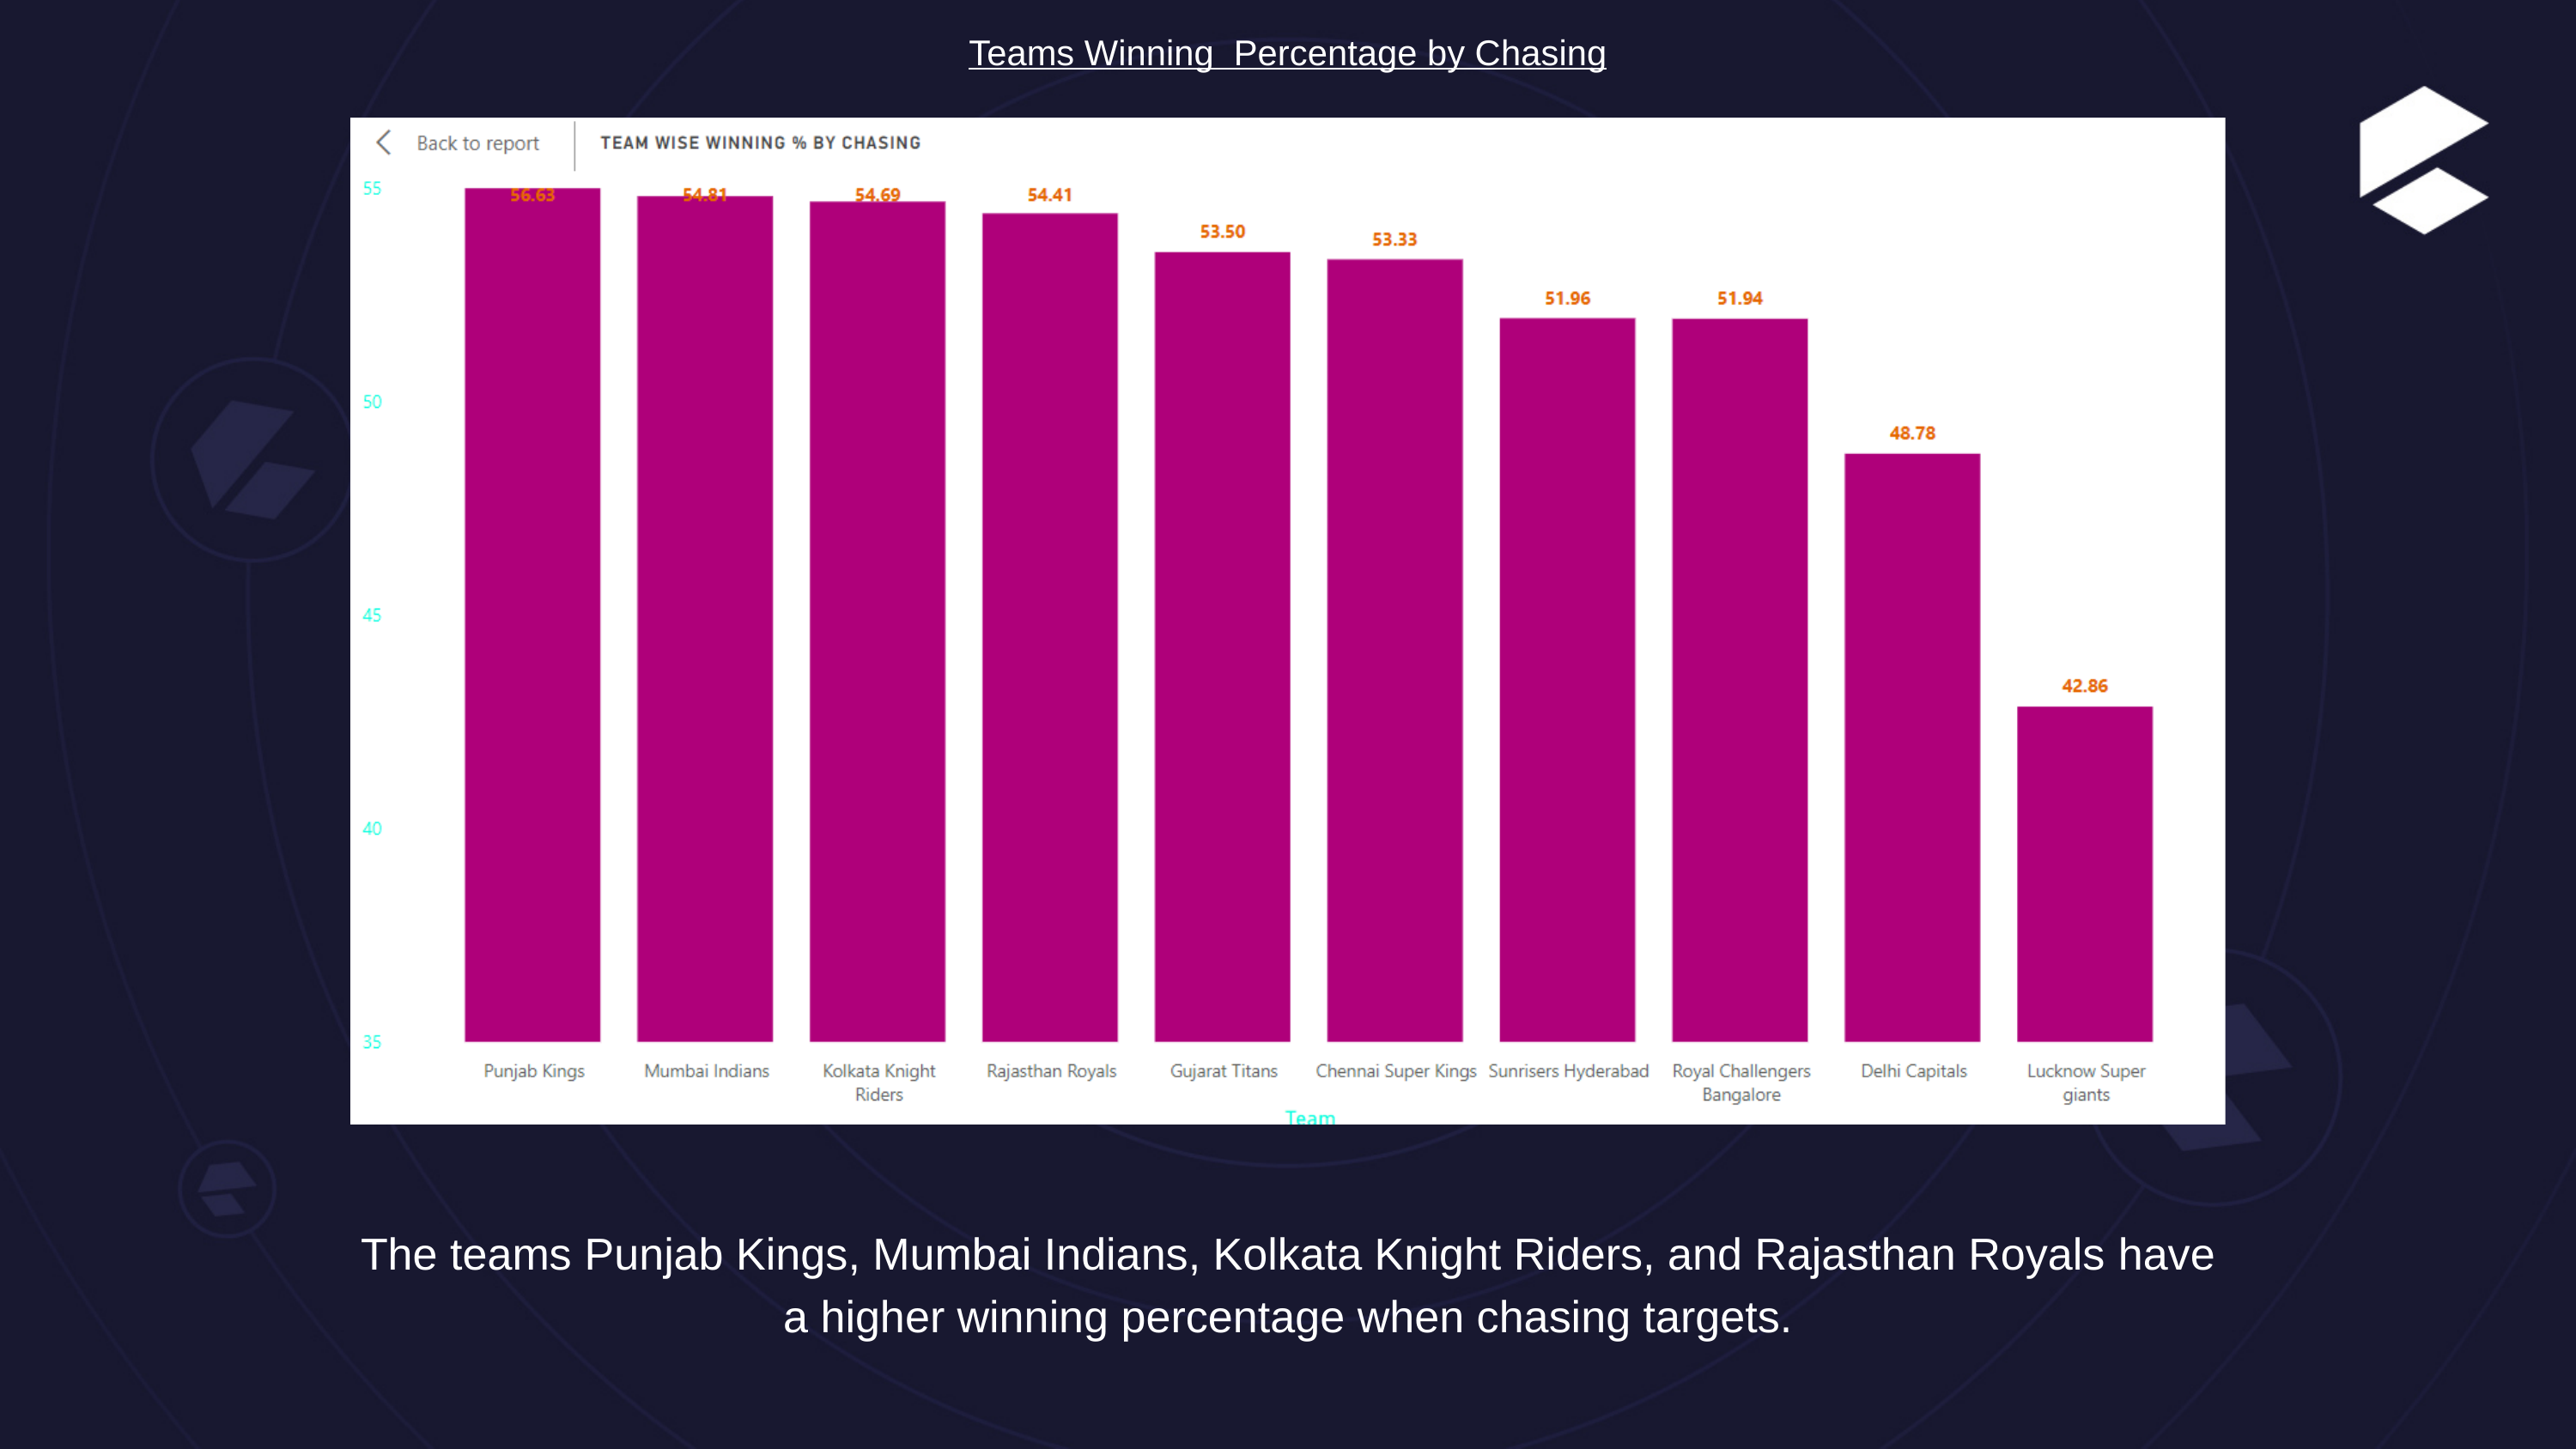

Teams Winning  Percentage by Chasing

The teams Punjab Kings, Mumbai Indians, Kolkata Knight Riders, and Rajasthan Royals have a higher winning percentage when chasing targets.